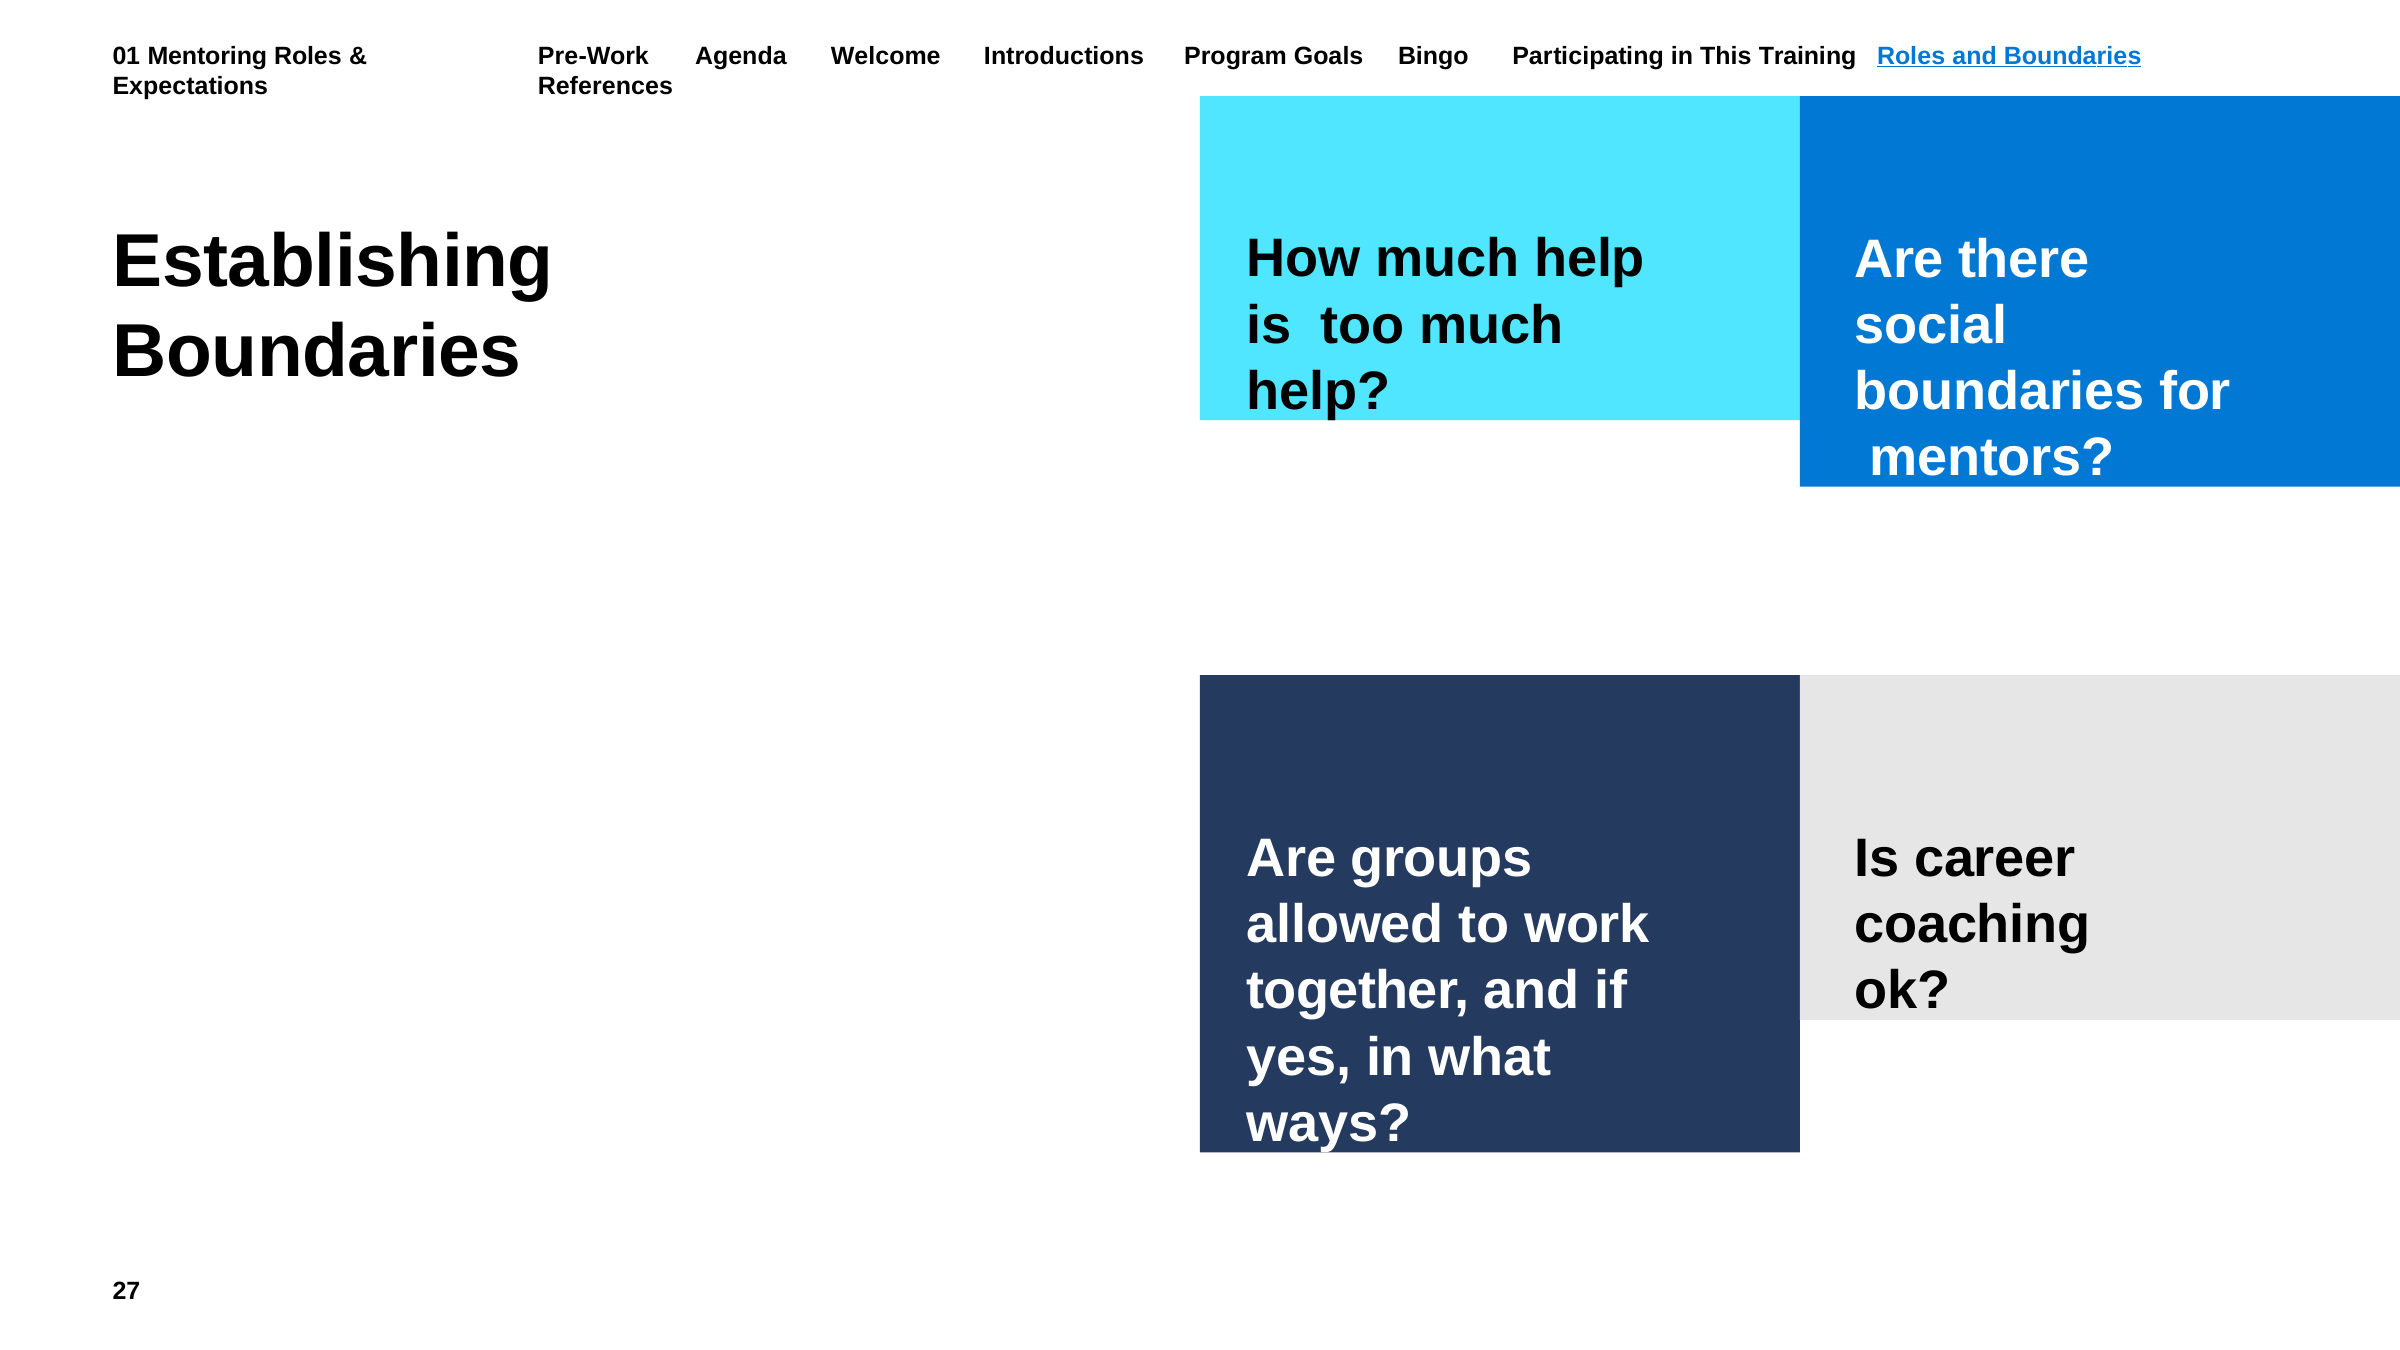

01 Mentoring Roles & Expectations
Pre-Work	Agenda	Welcome	Introductions	Program Goals	Bingo	Participating in This Training	Roles and Boundaries	References

How much help is  too much help?

Are there social  boundaries for  mentors?
Establishing Boundaries

Are groups  allowed to work  together, and if  yes, in what ways?

Is career  coaching ok?
27